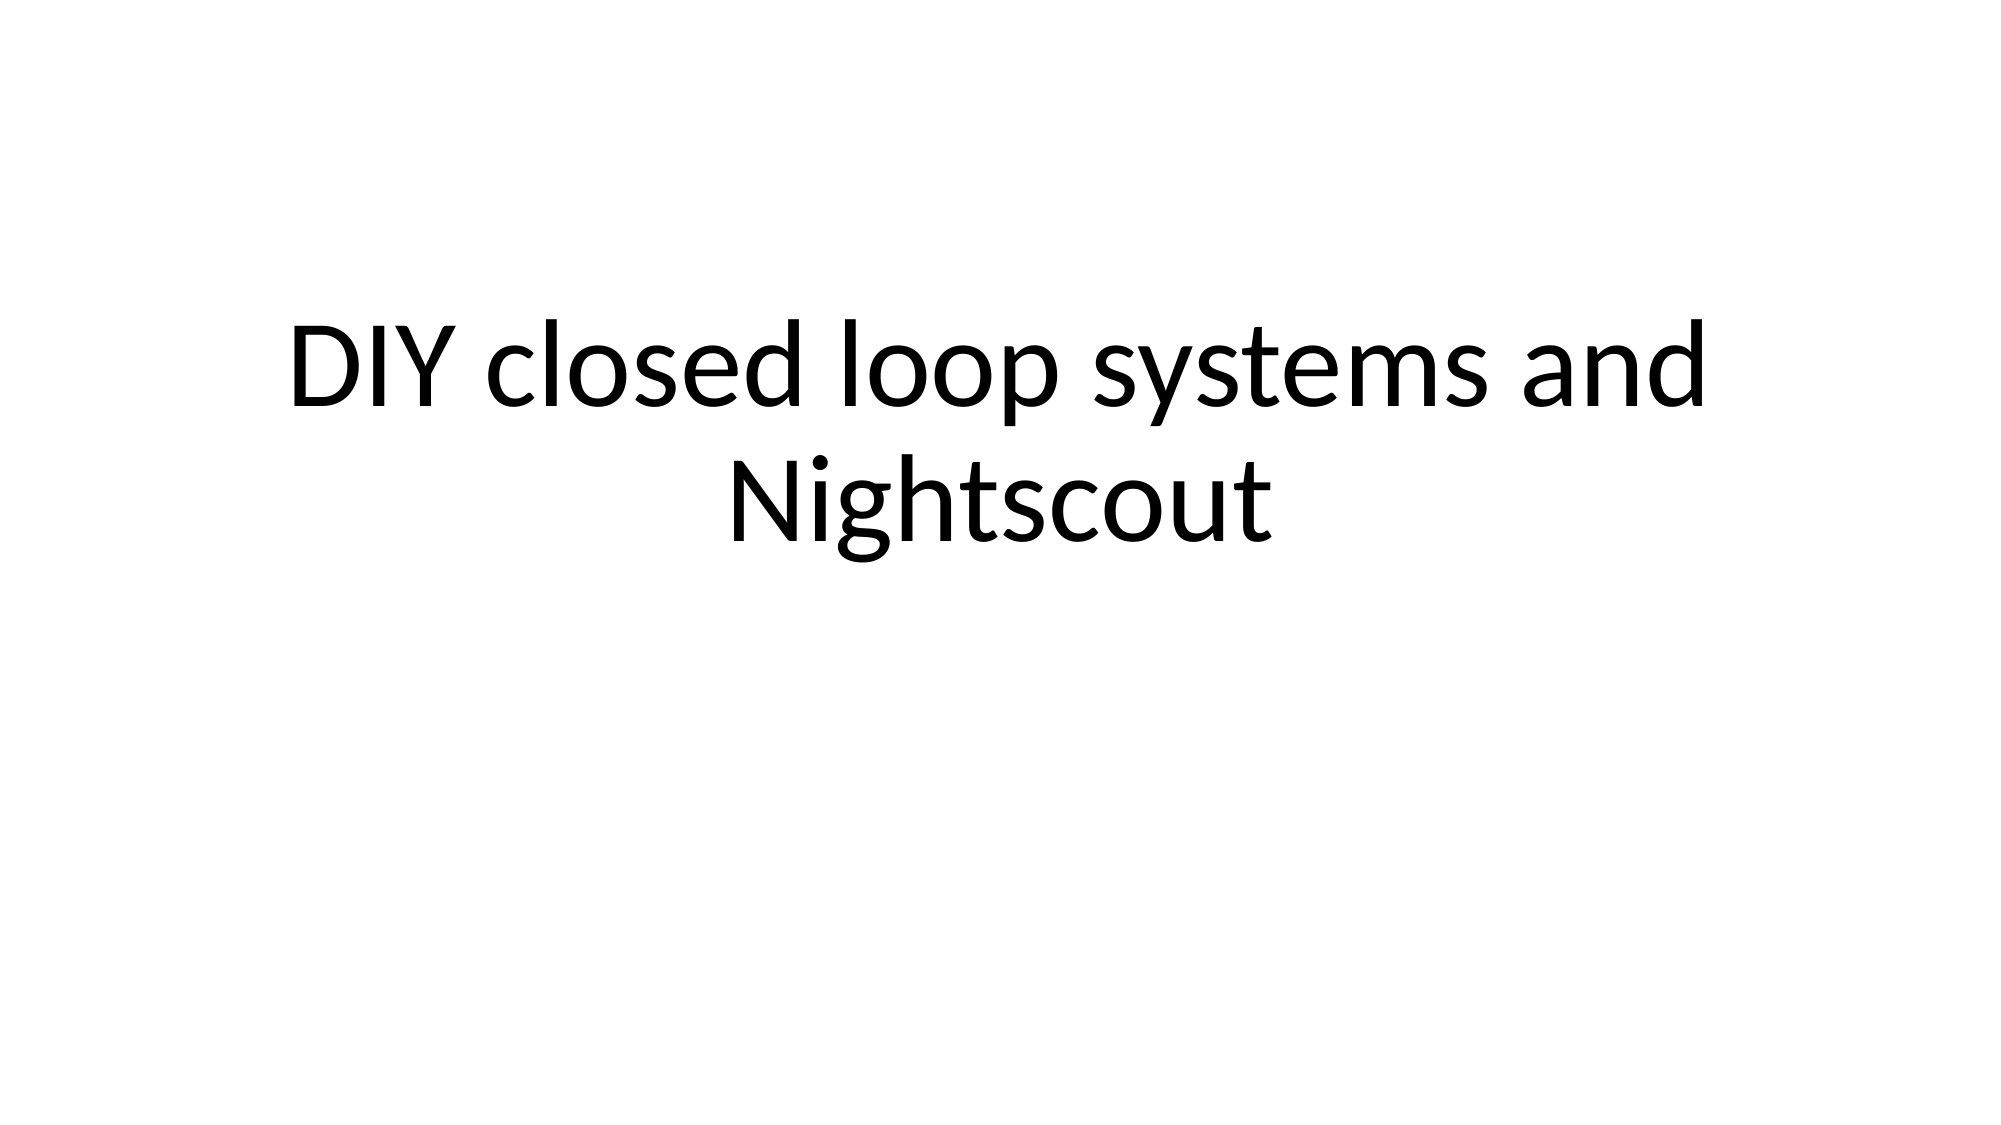

# DIY closed loop systems and Nightscout